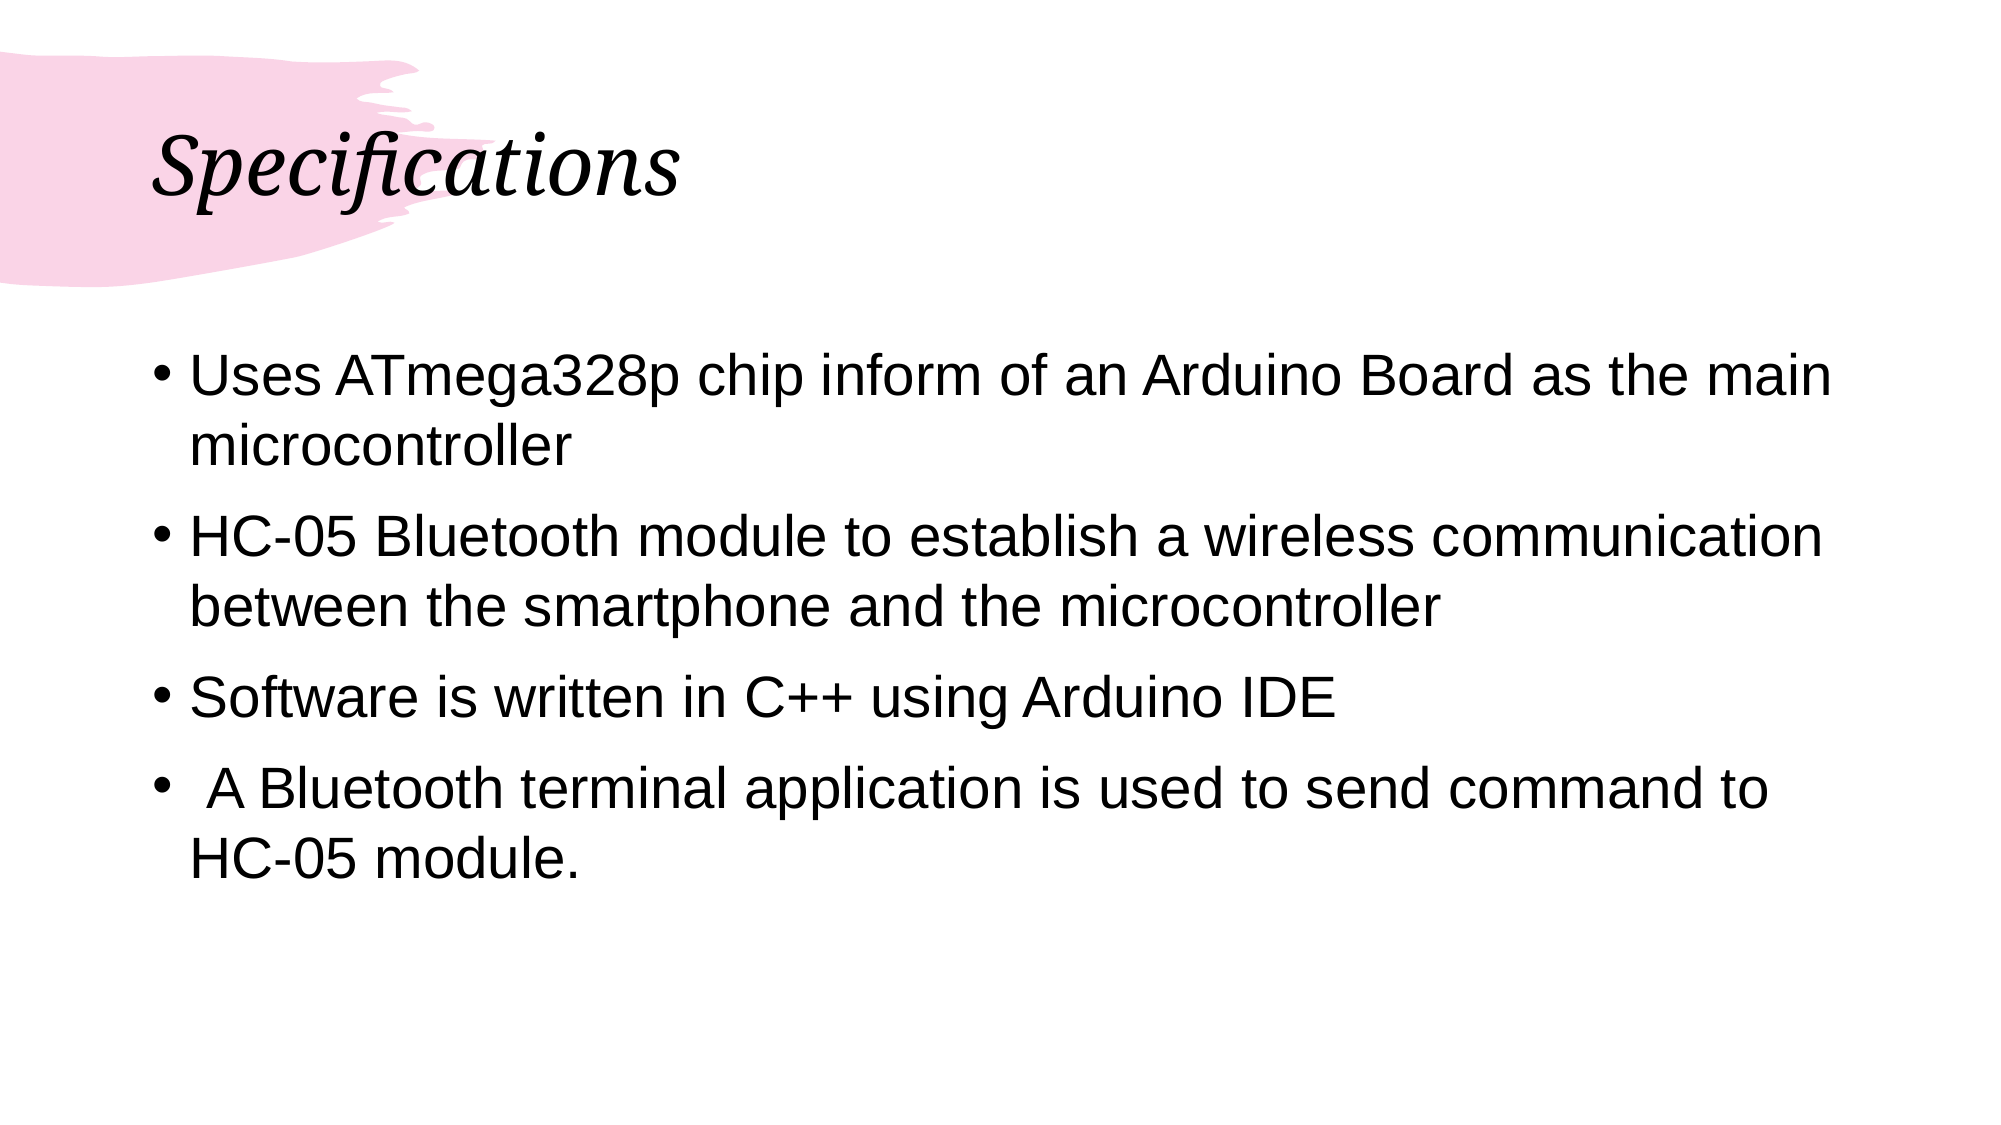

# Specifications
Uses ATmega328p chip inform of an Arduino Board as the main microcontroller
HC-05 Bluetooth module to establish a wireless communication between the smartphone and the microcontroller
Software is written in C++ using Arduino IDE
 A Bluetooth terminal application is used to send command to HC-05 module.